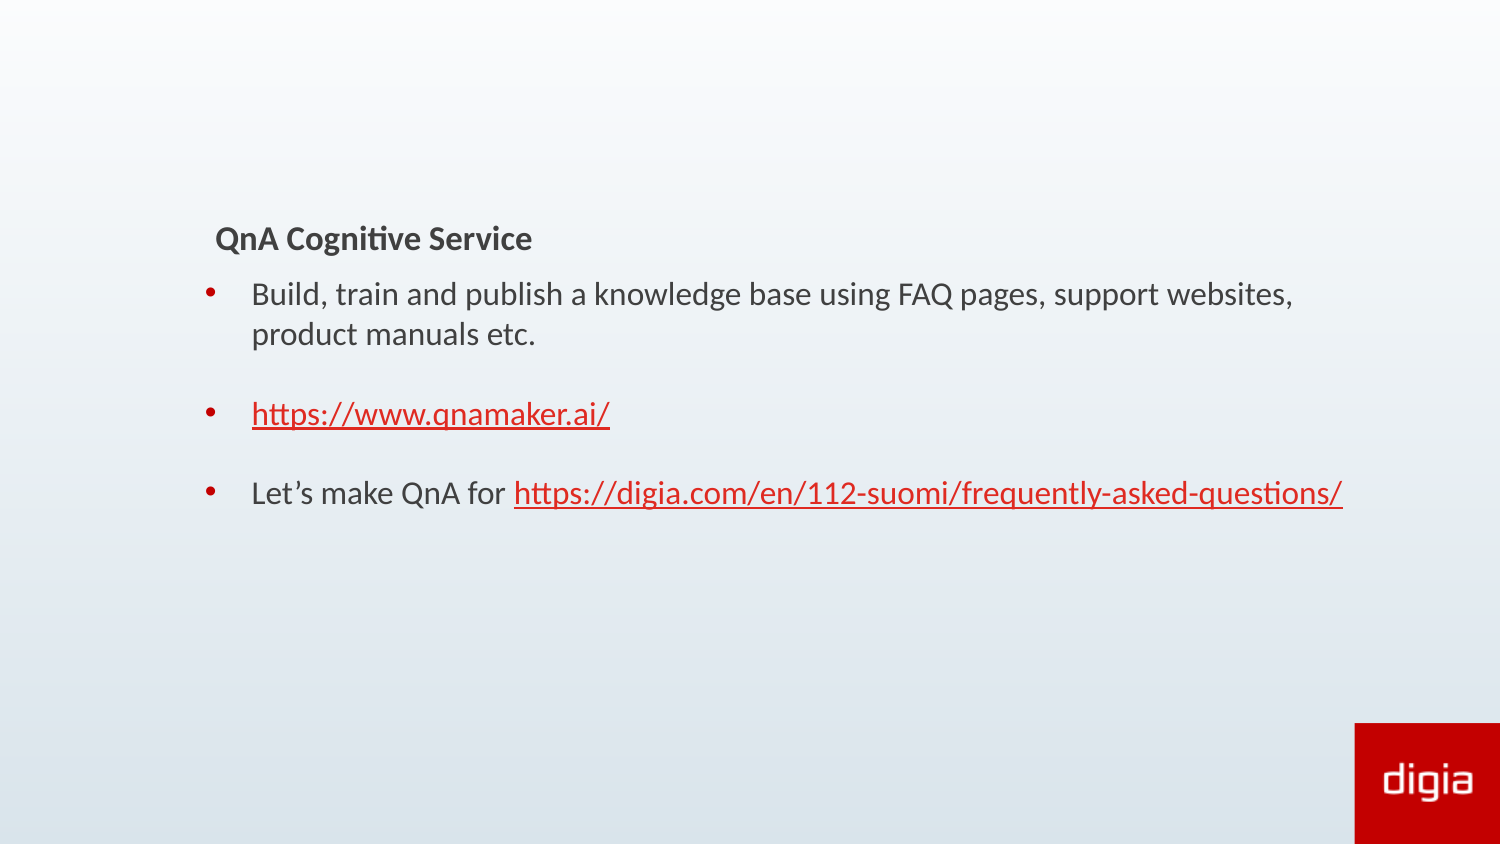

Build, train and publish a knowledge base using FAQ pages, support websites, product manuals etc.

https://www.qnamaker.ai/

Let’s make QnA for https://digia.com/en/112-suomi/frequently-asked-questions/

QnA Cognitive Service